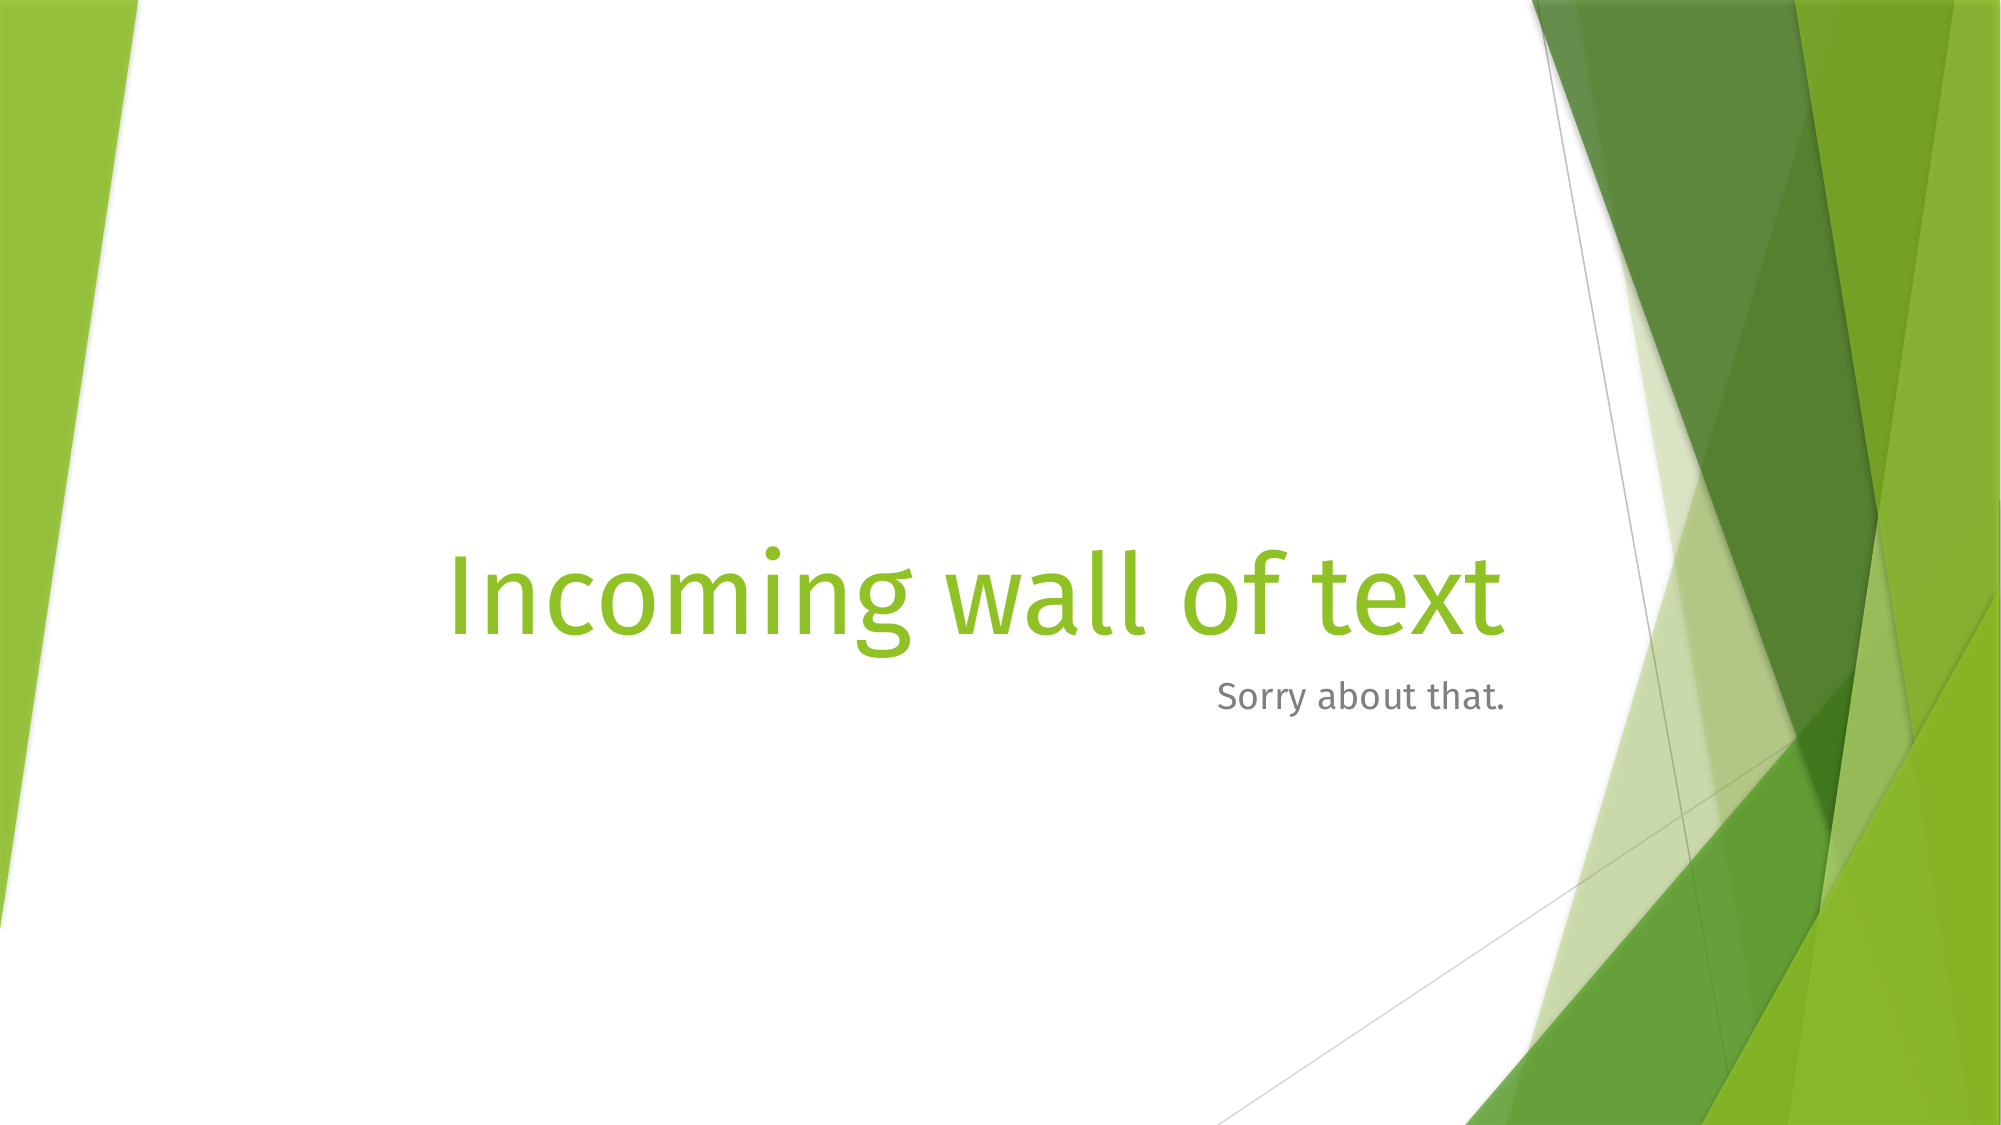

# Incoming wall of text
Sorry about that.